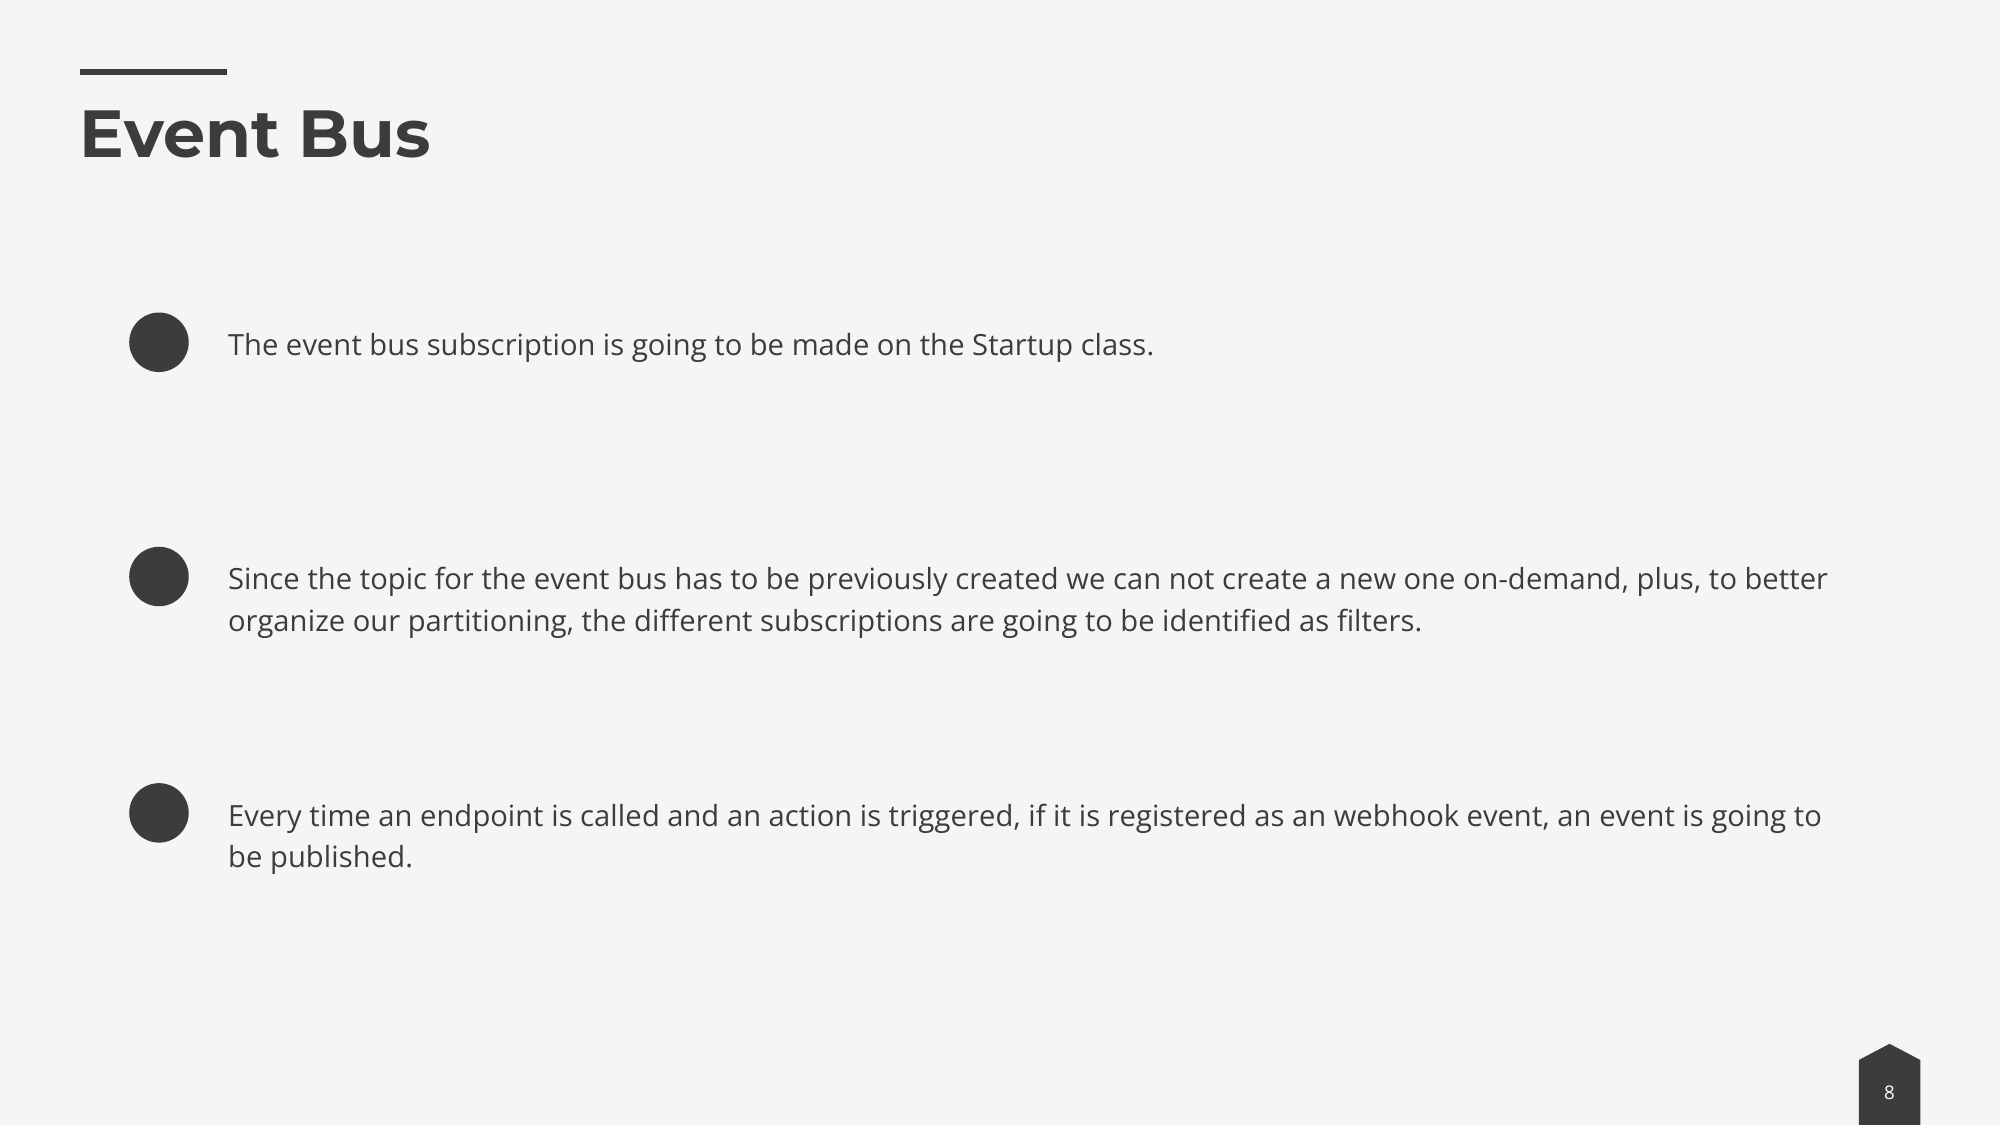

# Event Bus
The event bus subscription is going to be made on the Startup class.

Since the topic for the event bus has to be previously created we can not create a new one on-demand, plus, to better organize our partitioning, the different subscriptions are going to be identified as filters.

Every time an endpoint is called and an action is triggered, if it is registered as an webhook event, an event is going to be published.

8